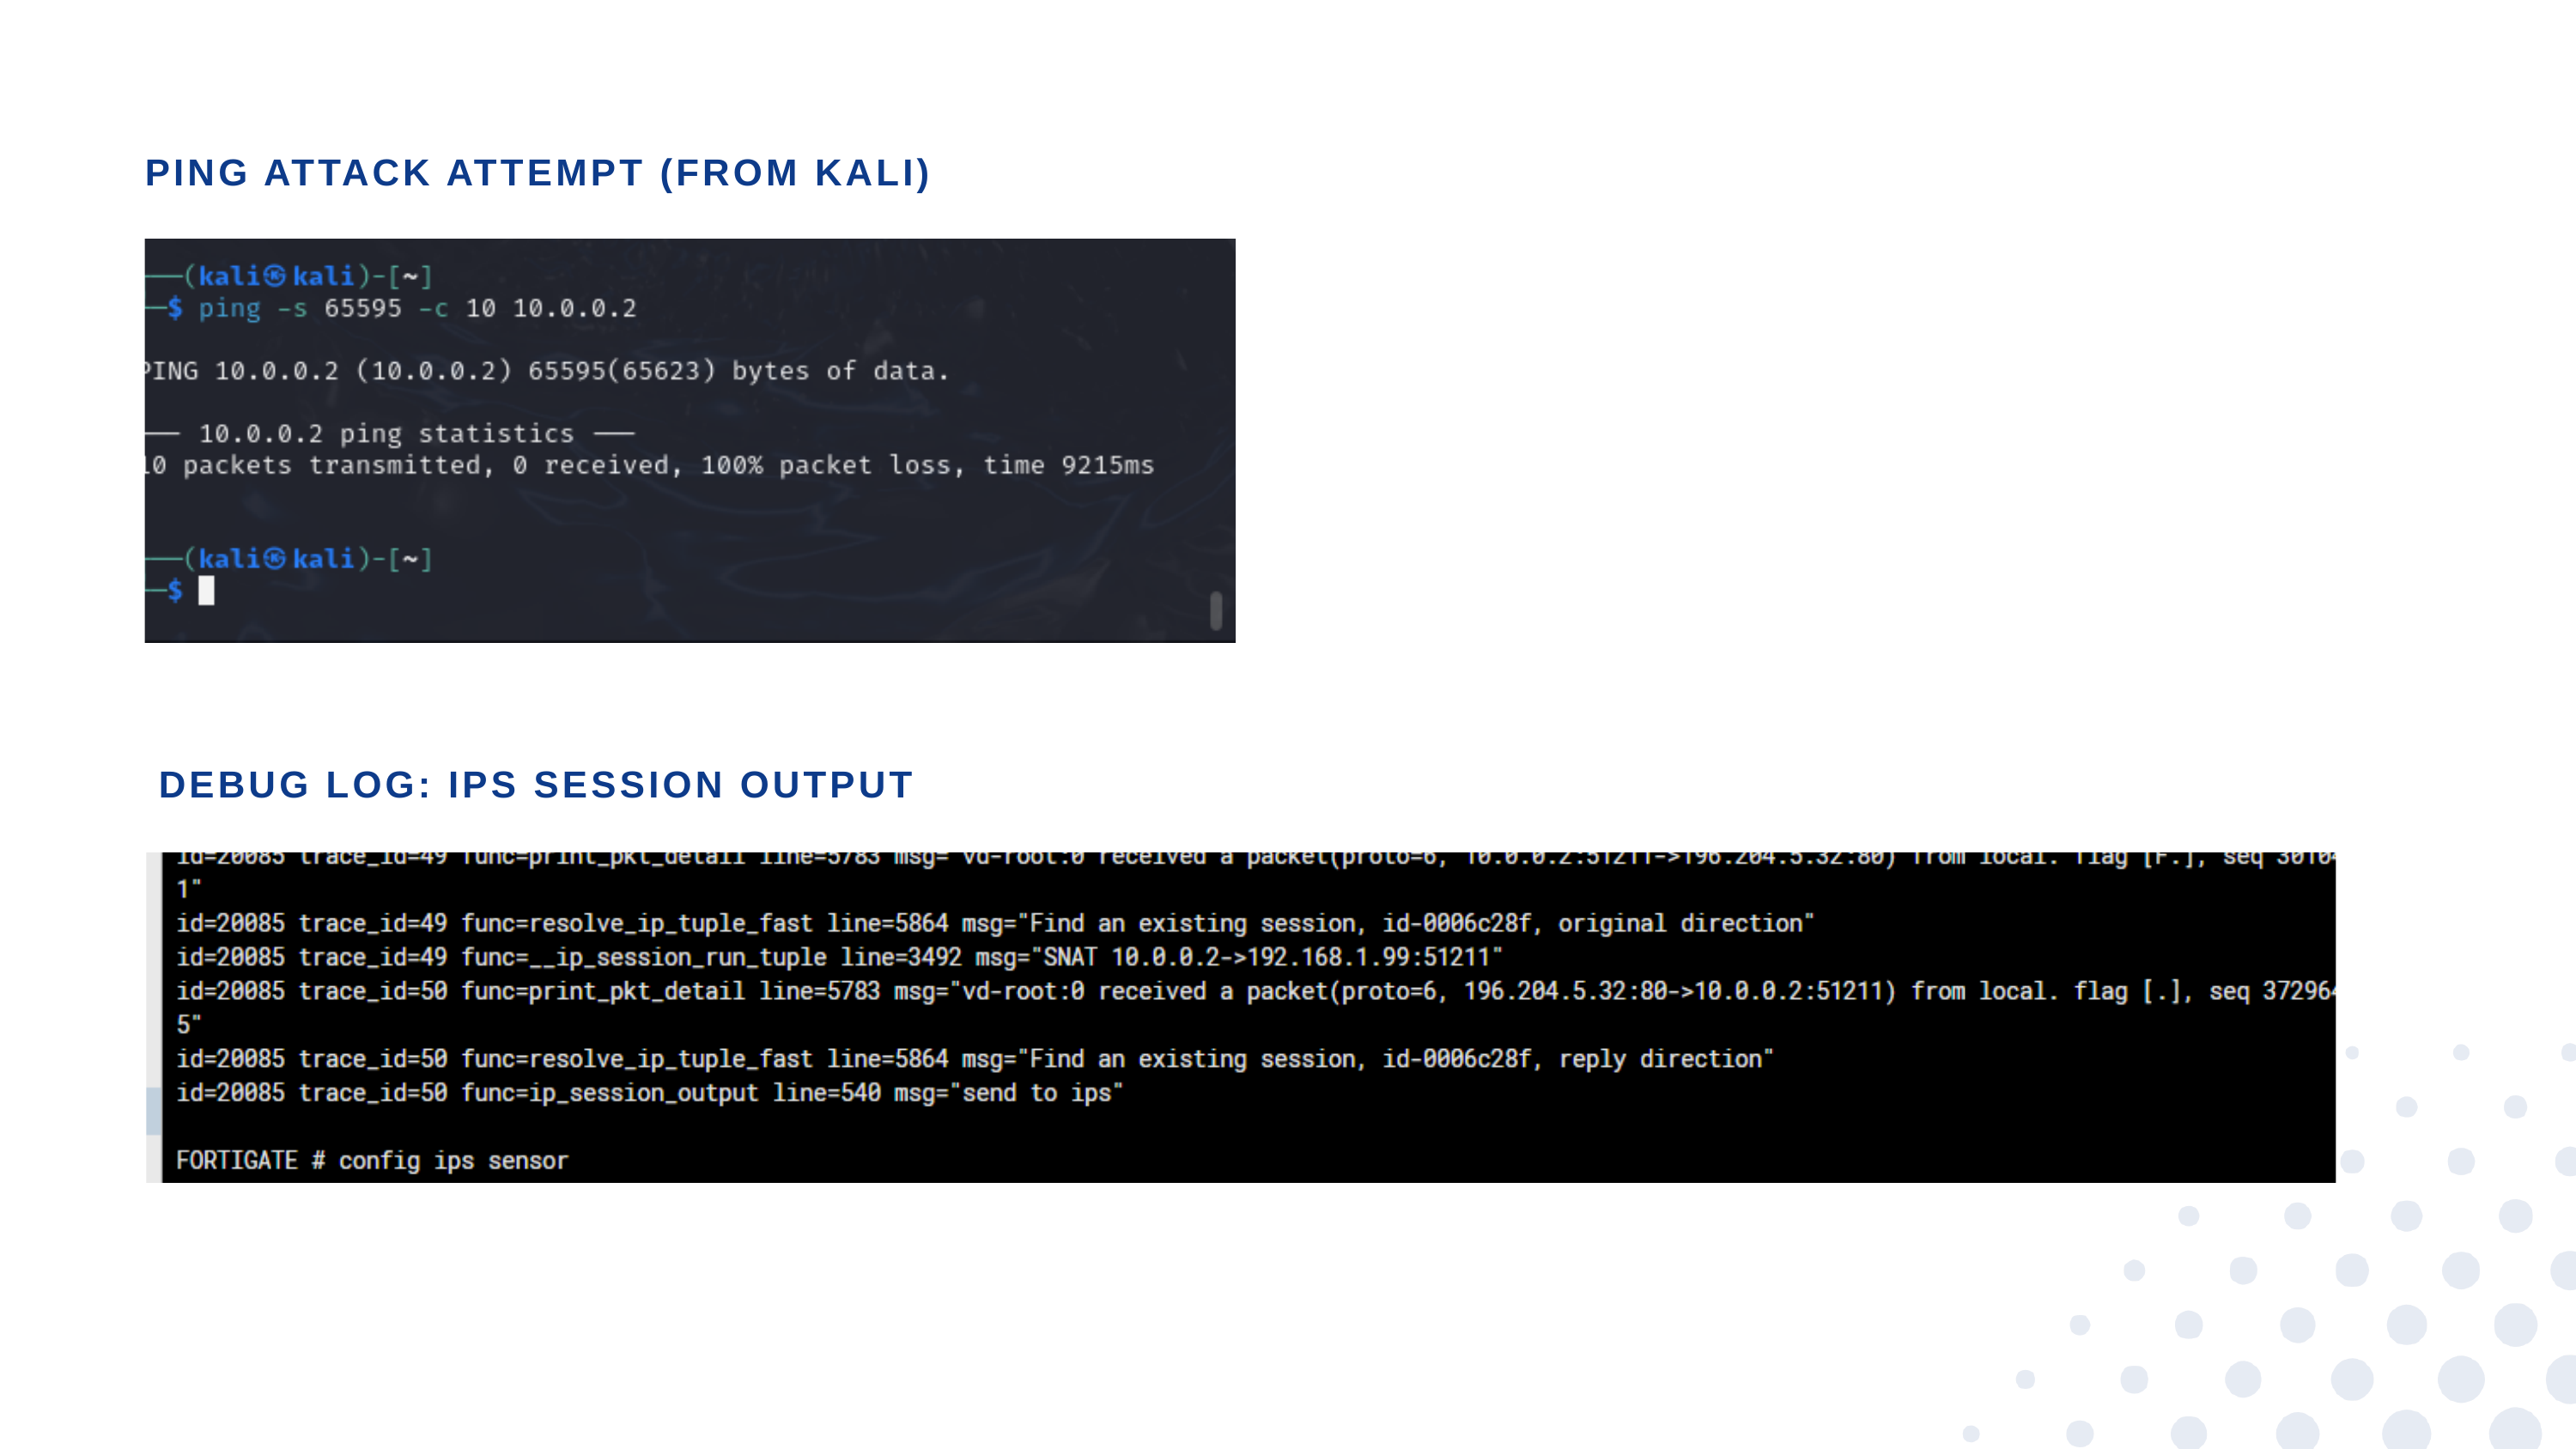

PING ATTACK ATTEMPT (FROM KALI)

DEBUG LOG: IPS SESSION OUTPUT